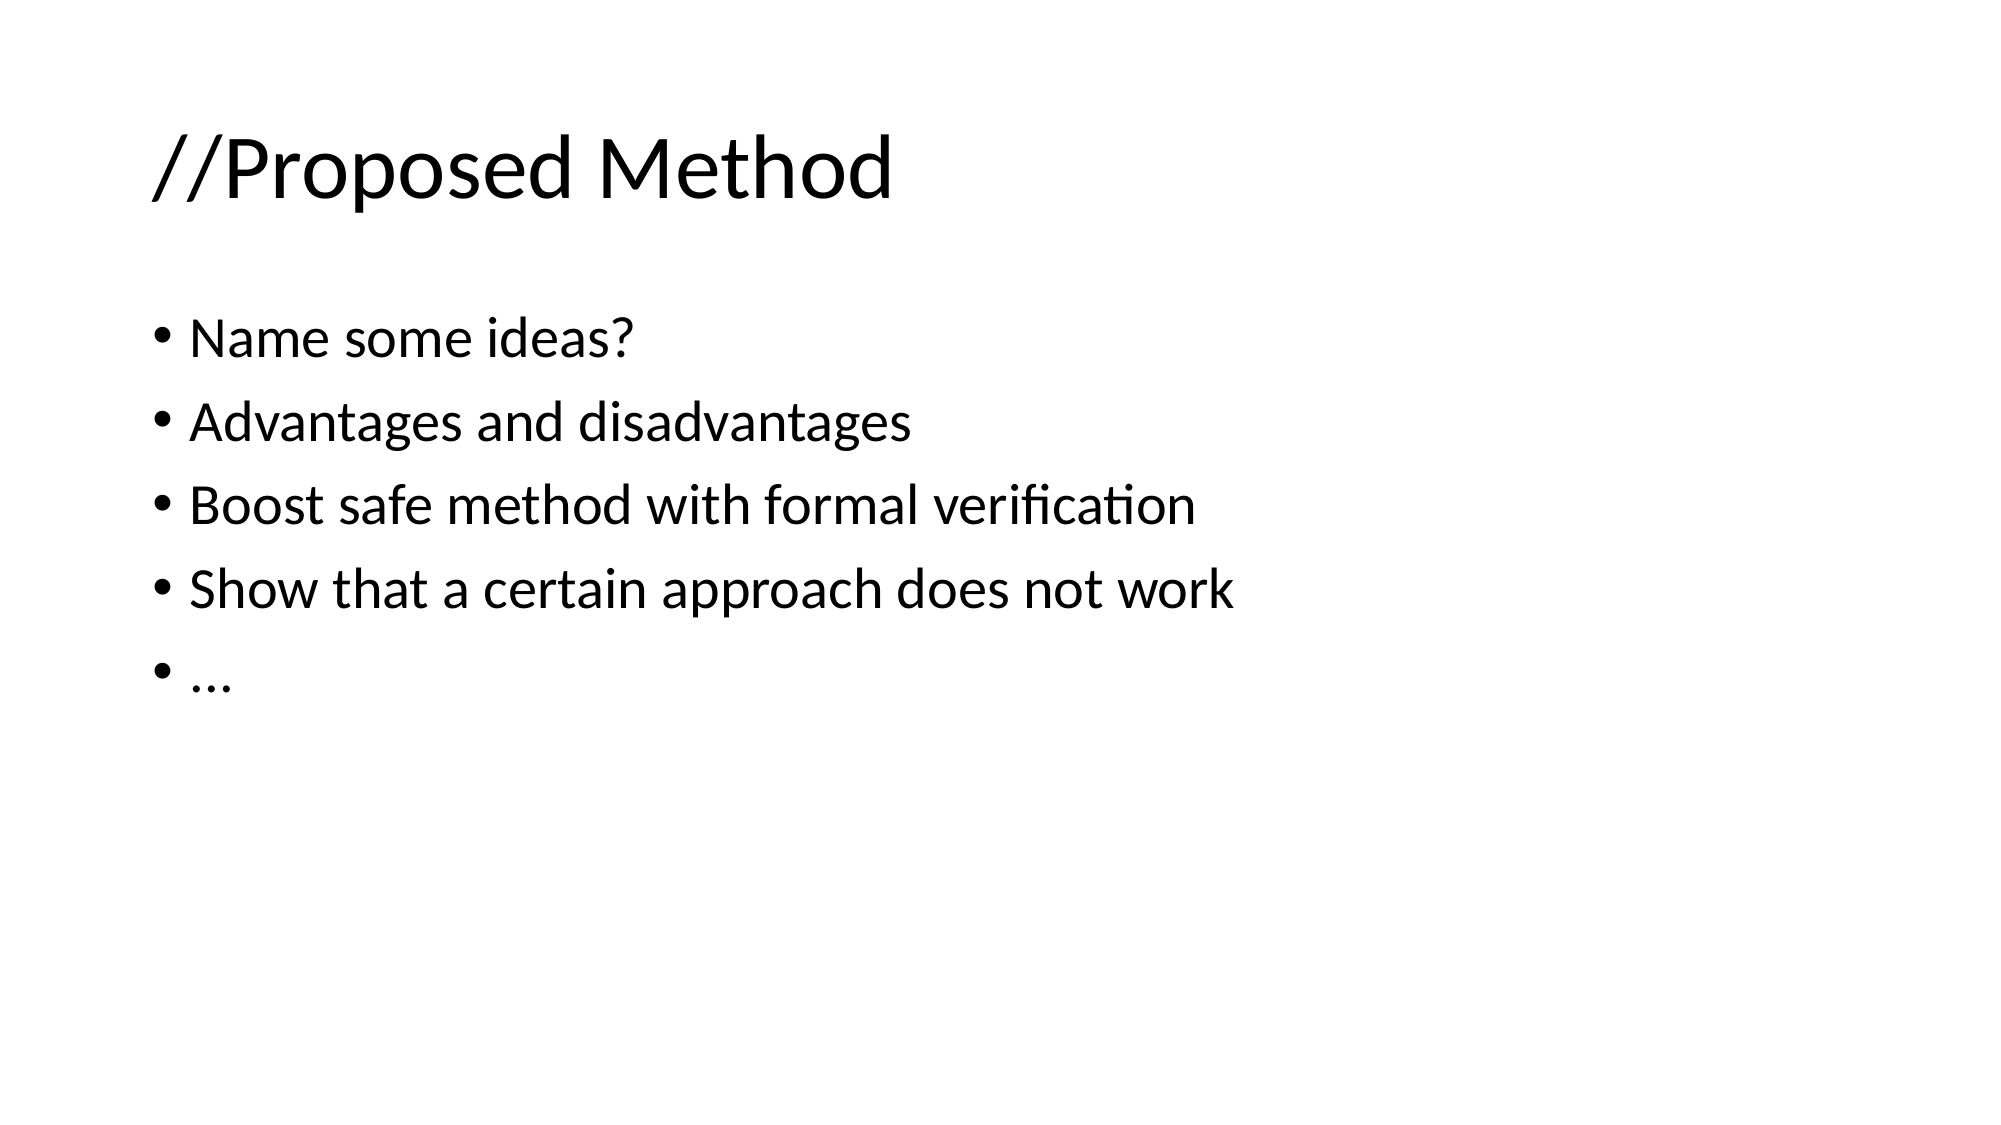

# //Proposed Method
Name some ideas?
Advantages and disadvantages
Boost safe method with formal verification
Show that a certain approach does not work
...